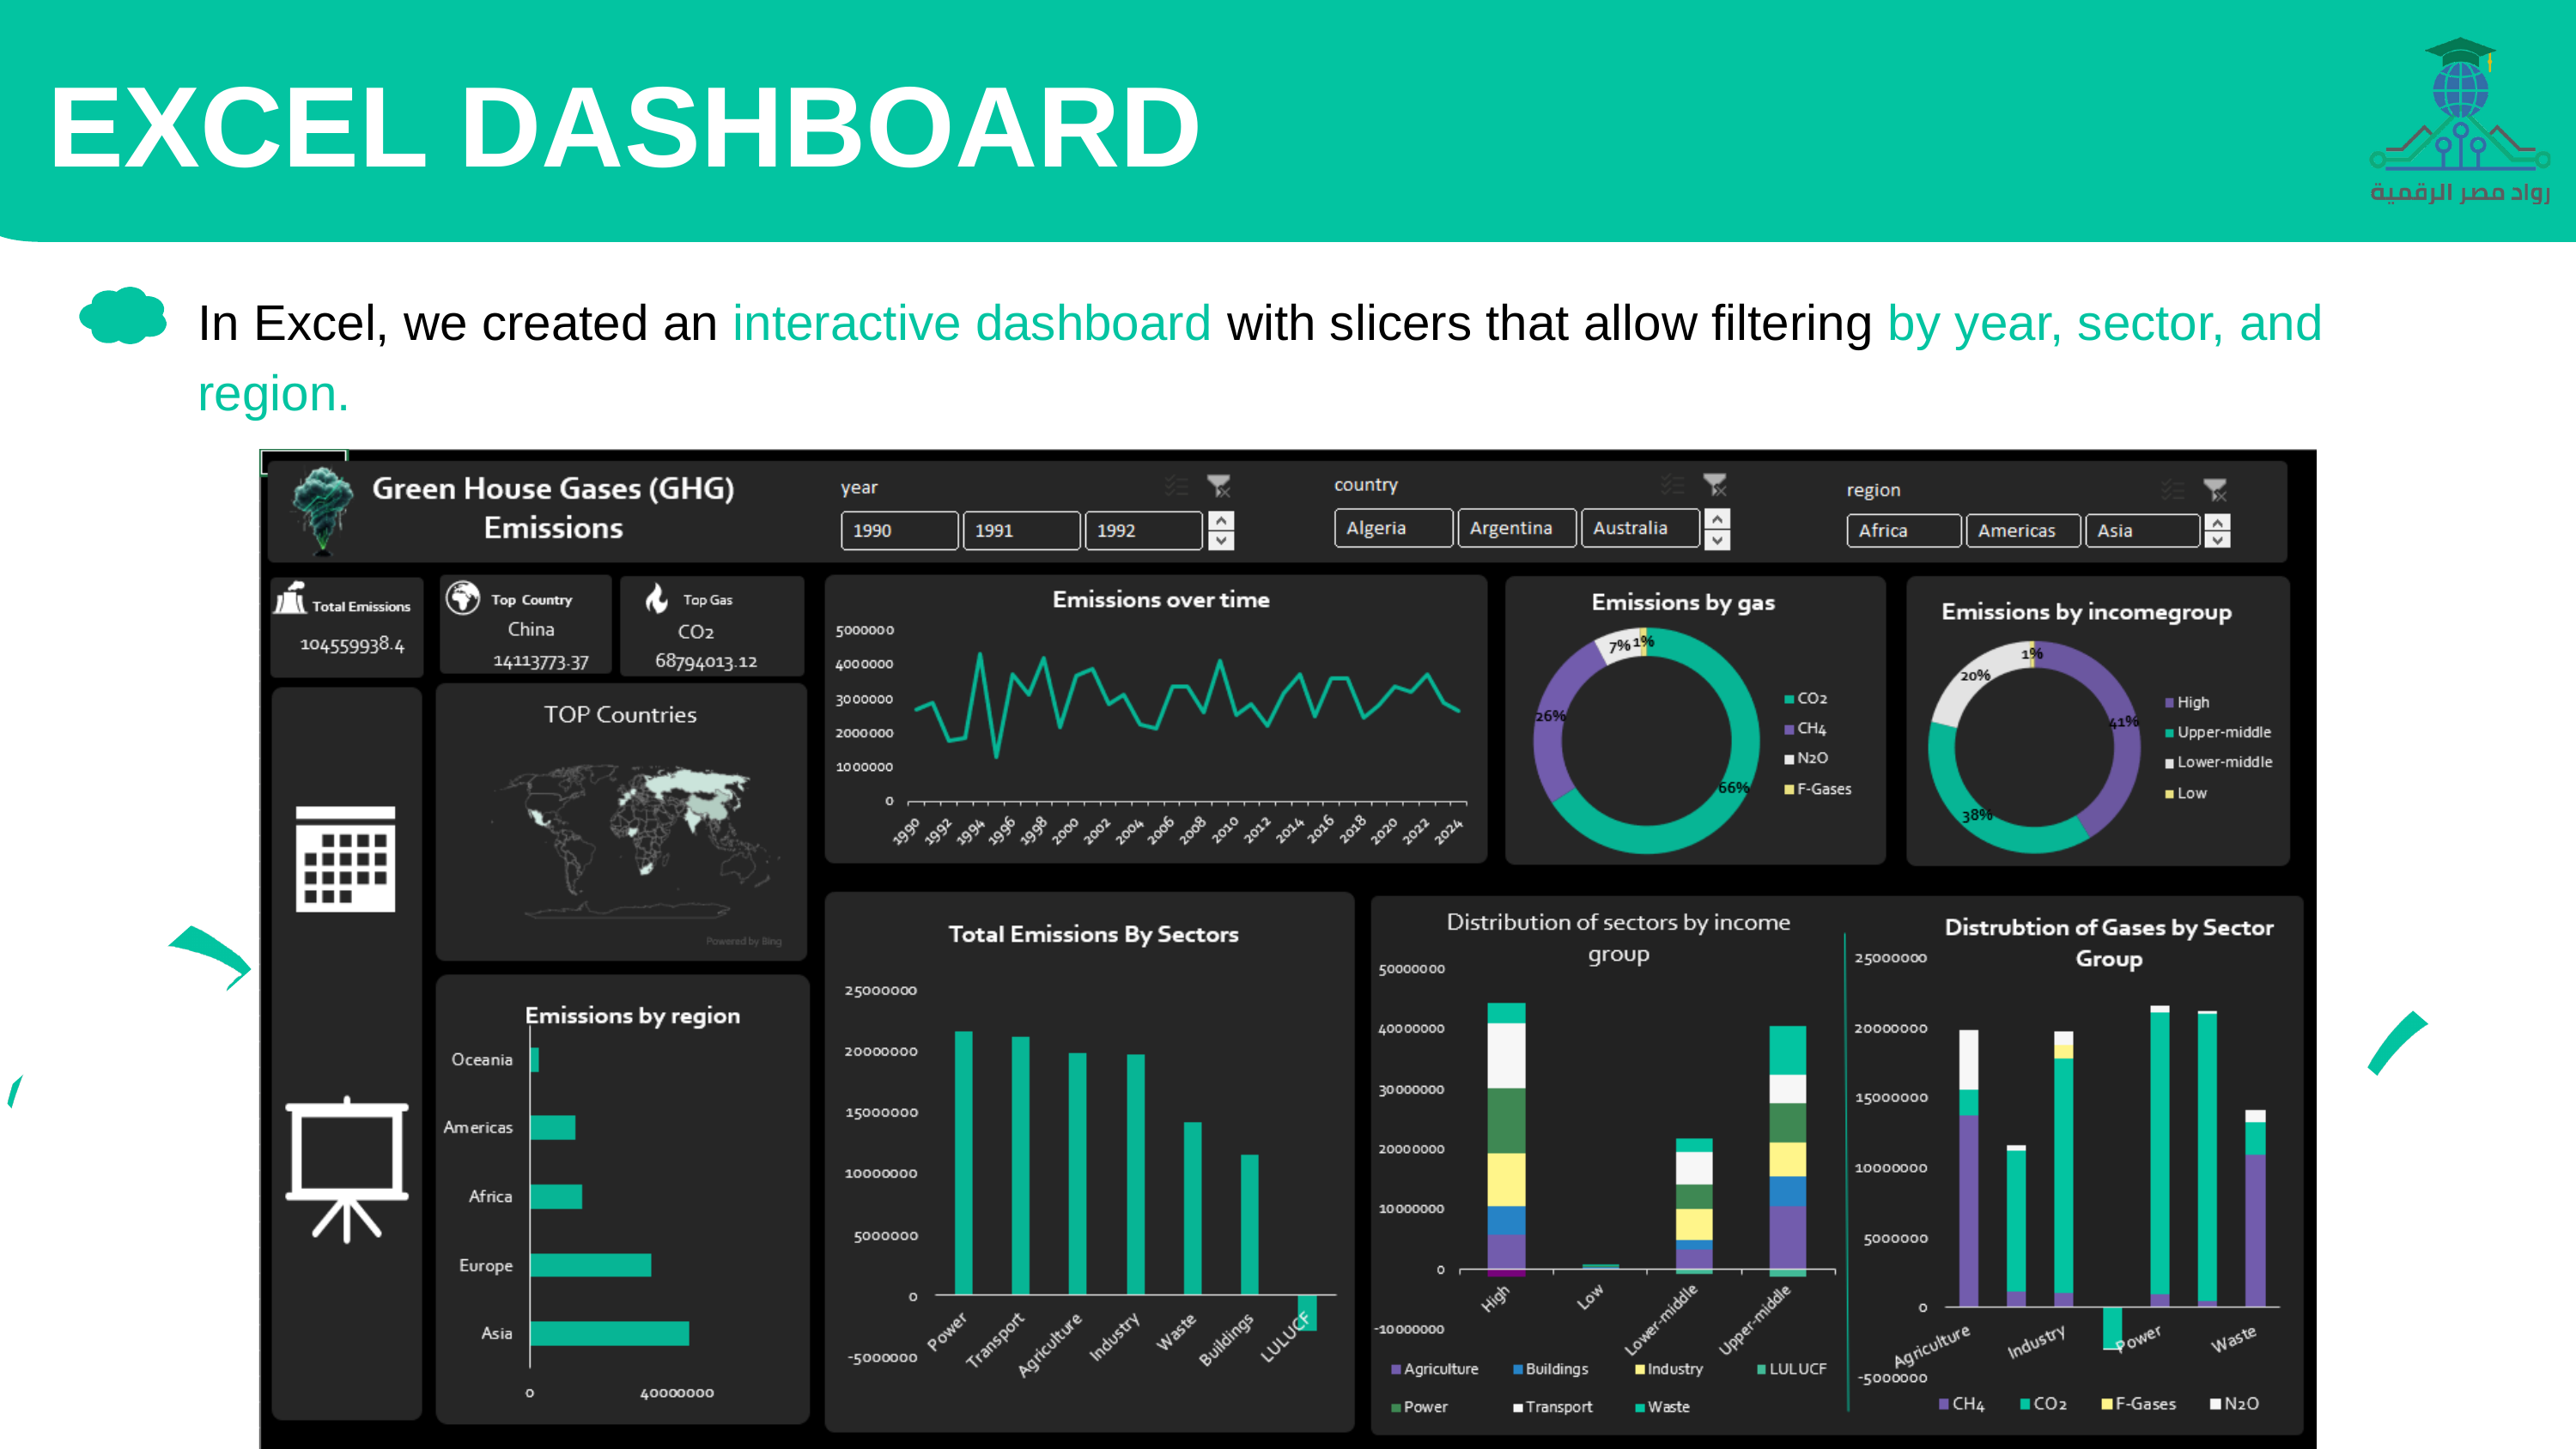

EXCEL DASHBOARD
In Excel, we created an interactive dashboard with slicers that allow filtering by year, sector, and region.